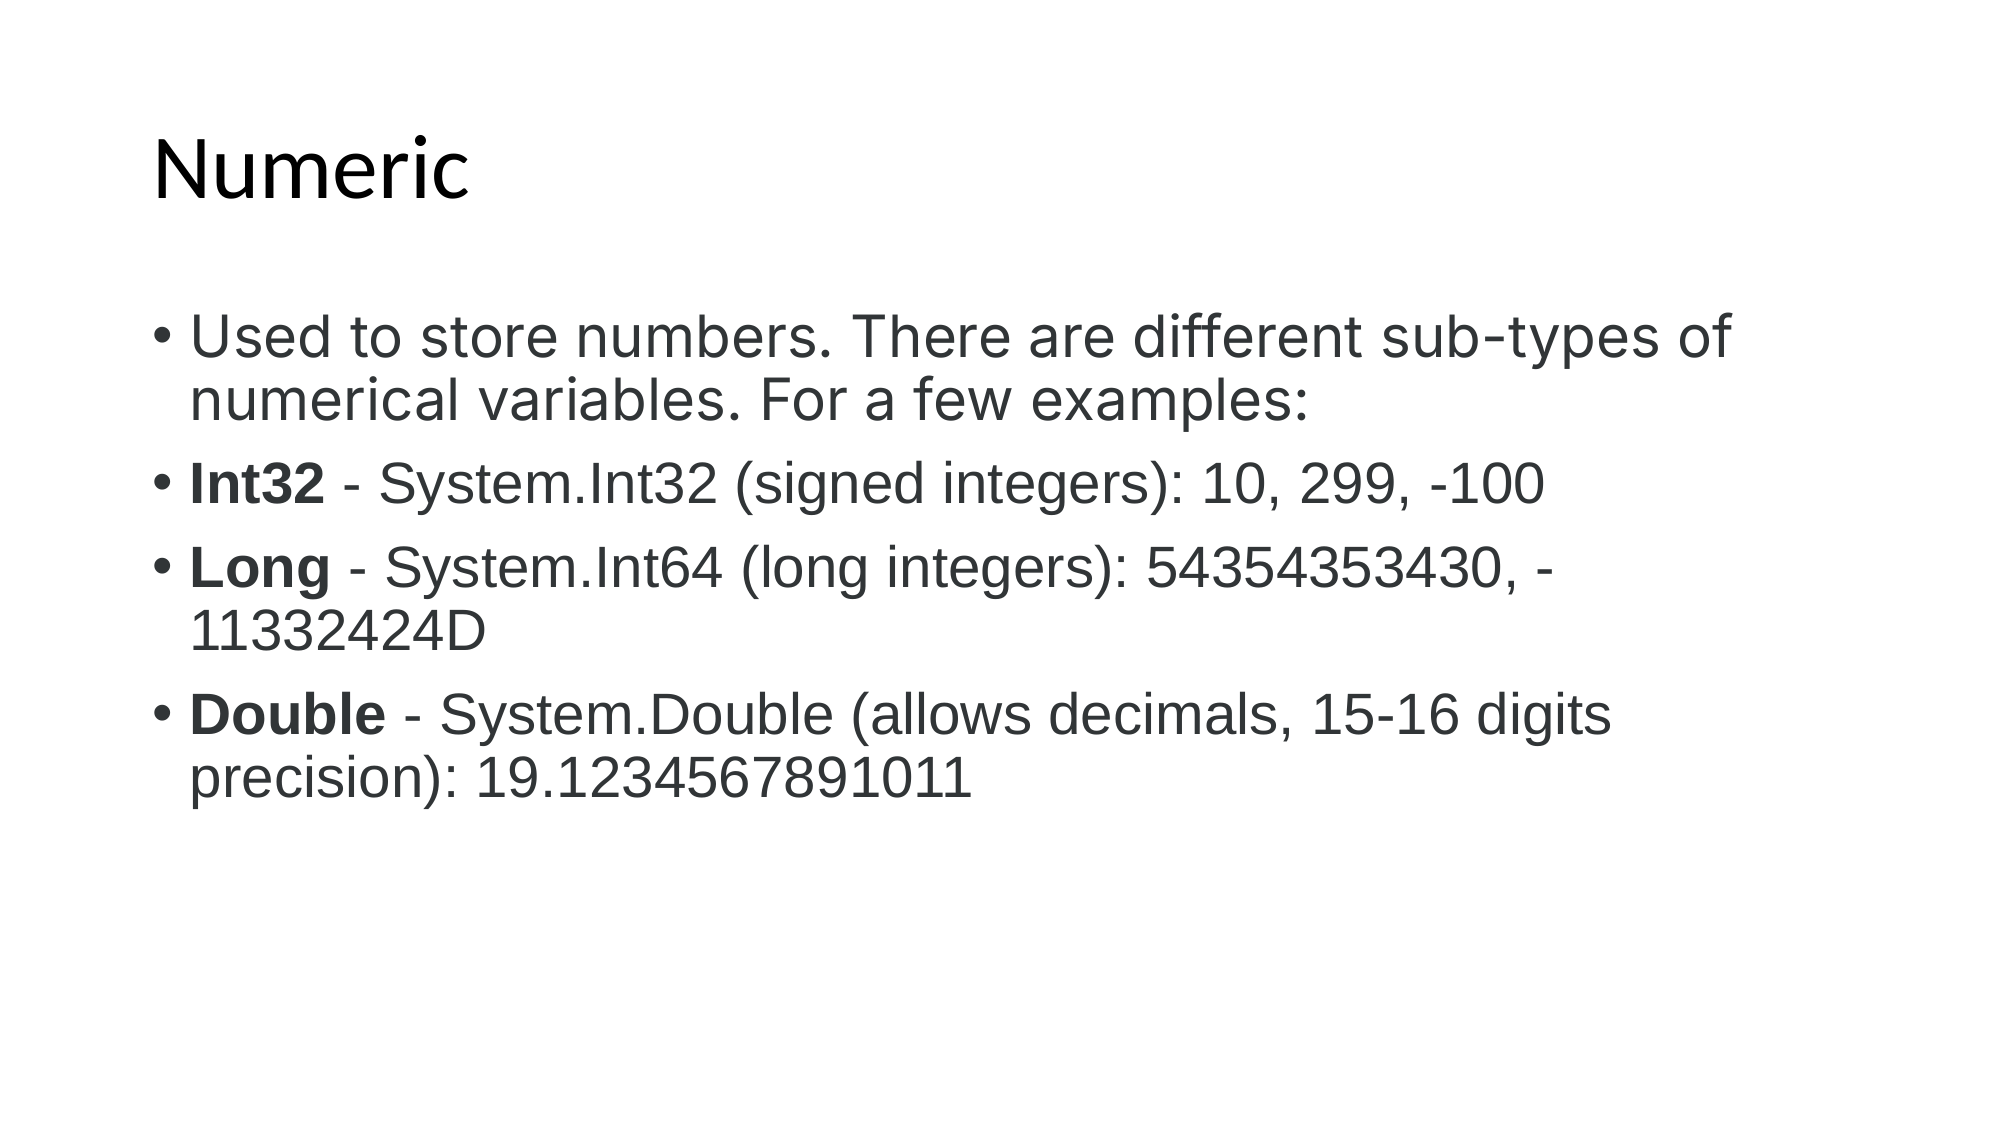

# Numeric
Used to store numbers. There are different sub-types of numerical variables. For a few examples:
Int32 - System.Int32 (signed integers): 10, 299, -100
Long - System.Int64 (long integers): 54354353430, -11332424D
Double - System.Double (allows decimals, 15-16 digits precision): 19.1234567891011